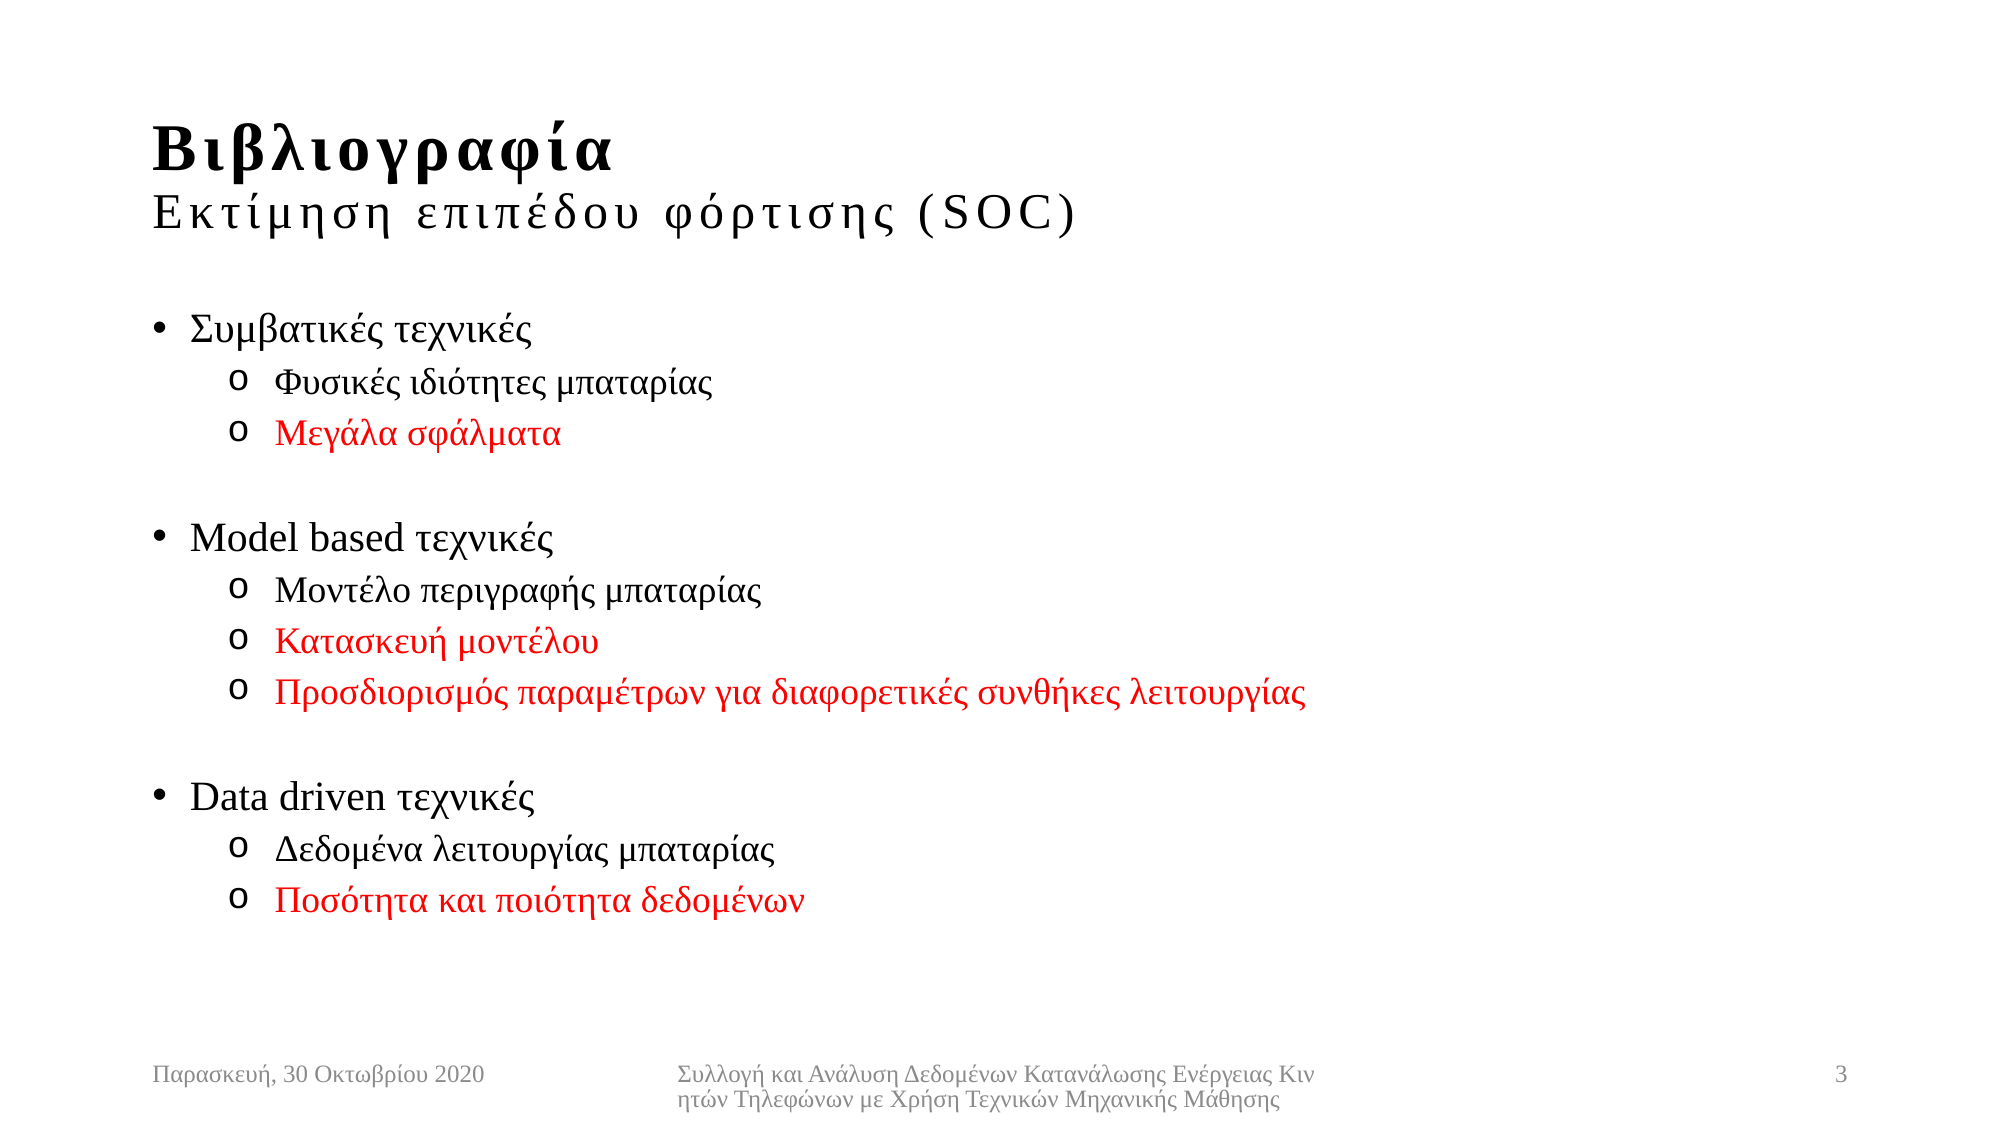

# Βιβλιογραφία Εκτίμηση επιπέδου φόρτισης (SOC)
Συμβατικές τεχνικές
 Φυσικές ιδιότητες μπαταρίας
 Μεγάλα σφάλματα
Model based τεχνικές
 Μοντέλο περιγραφής μπαταρίας
 Κατασκευή μοντέλου
 Προσδιορισμός παραμέτρων για διαφορετικές συνθήκες λειτουργίας
Data driven τεχνικές
 Δεδομένα λειτουργίας μπαταρίας
 Ποσότητα και ποιότητα δεδομένων

Παρασκευή, 30 Οκτωβρίου 2020
Συλλογή και Ανάλυση Δεδομένων Κατανάλωσης Ενέργειας Κινητών Τηλεφώνων με Χρήση Τεχνικών Μηχανικής Μάθησης
3